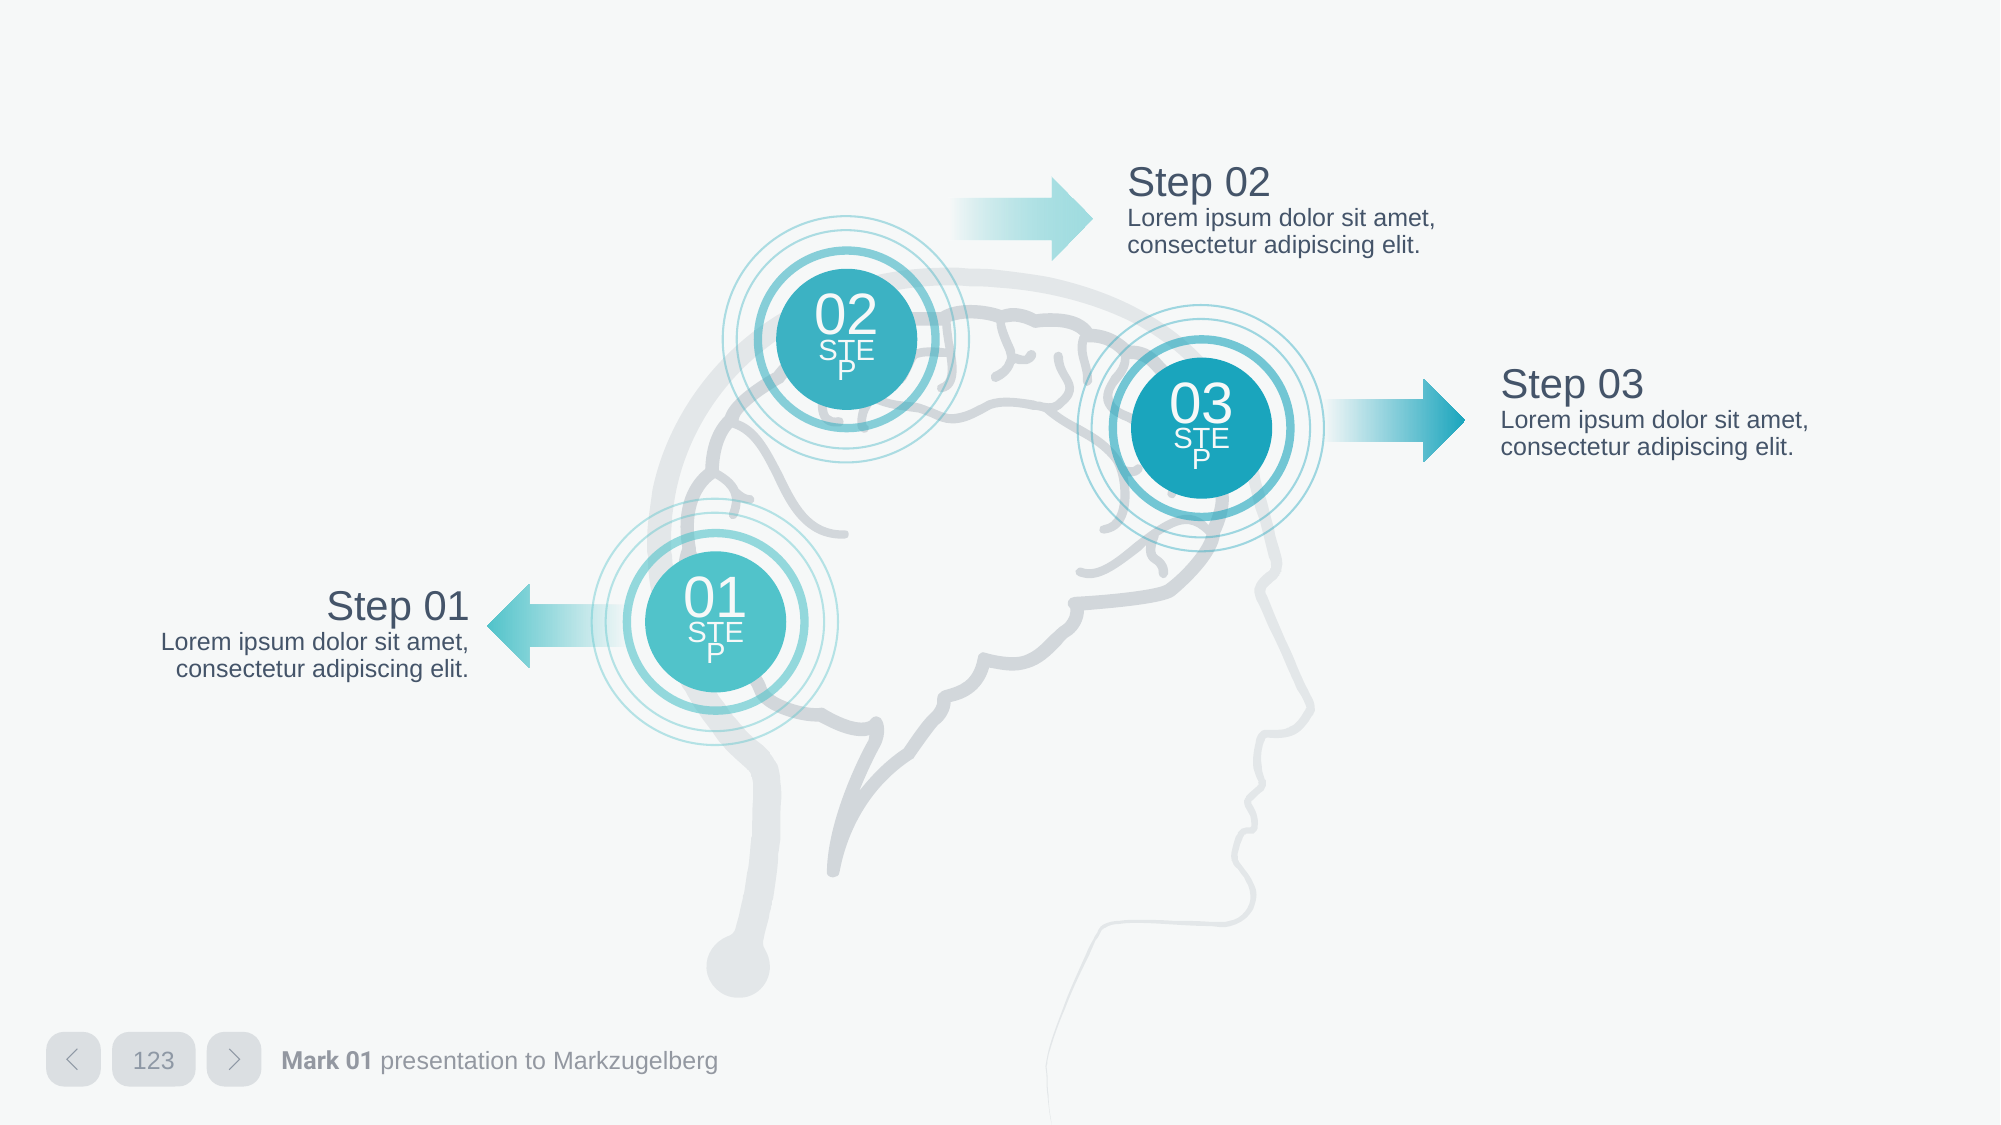

Step 02
Lorem ipsum dolor sit amet, consectetur adipiscing elit.

02
STEP

03
STEP
Step 03
Lorem ipsum dolor sit amet, consectetur adipiscing elit.

01
STEP
Step 01
Lorem ipsum dolor sit amet, consectetur adipiscing elit.